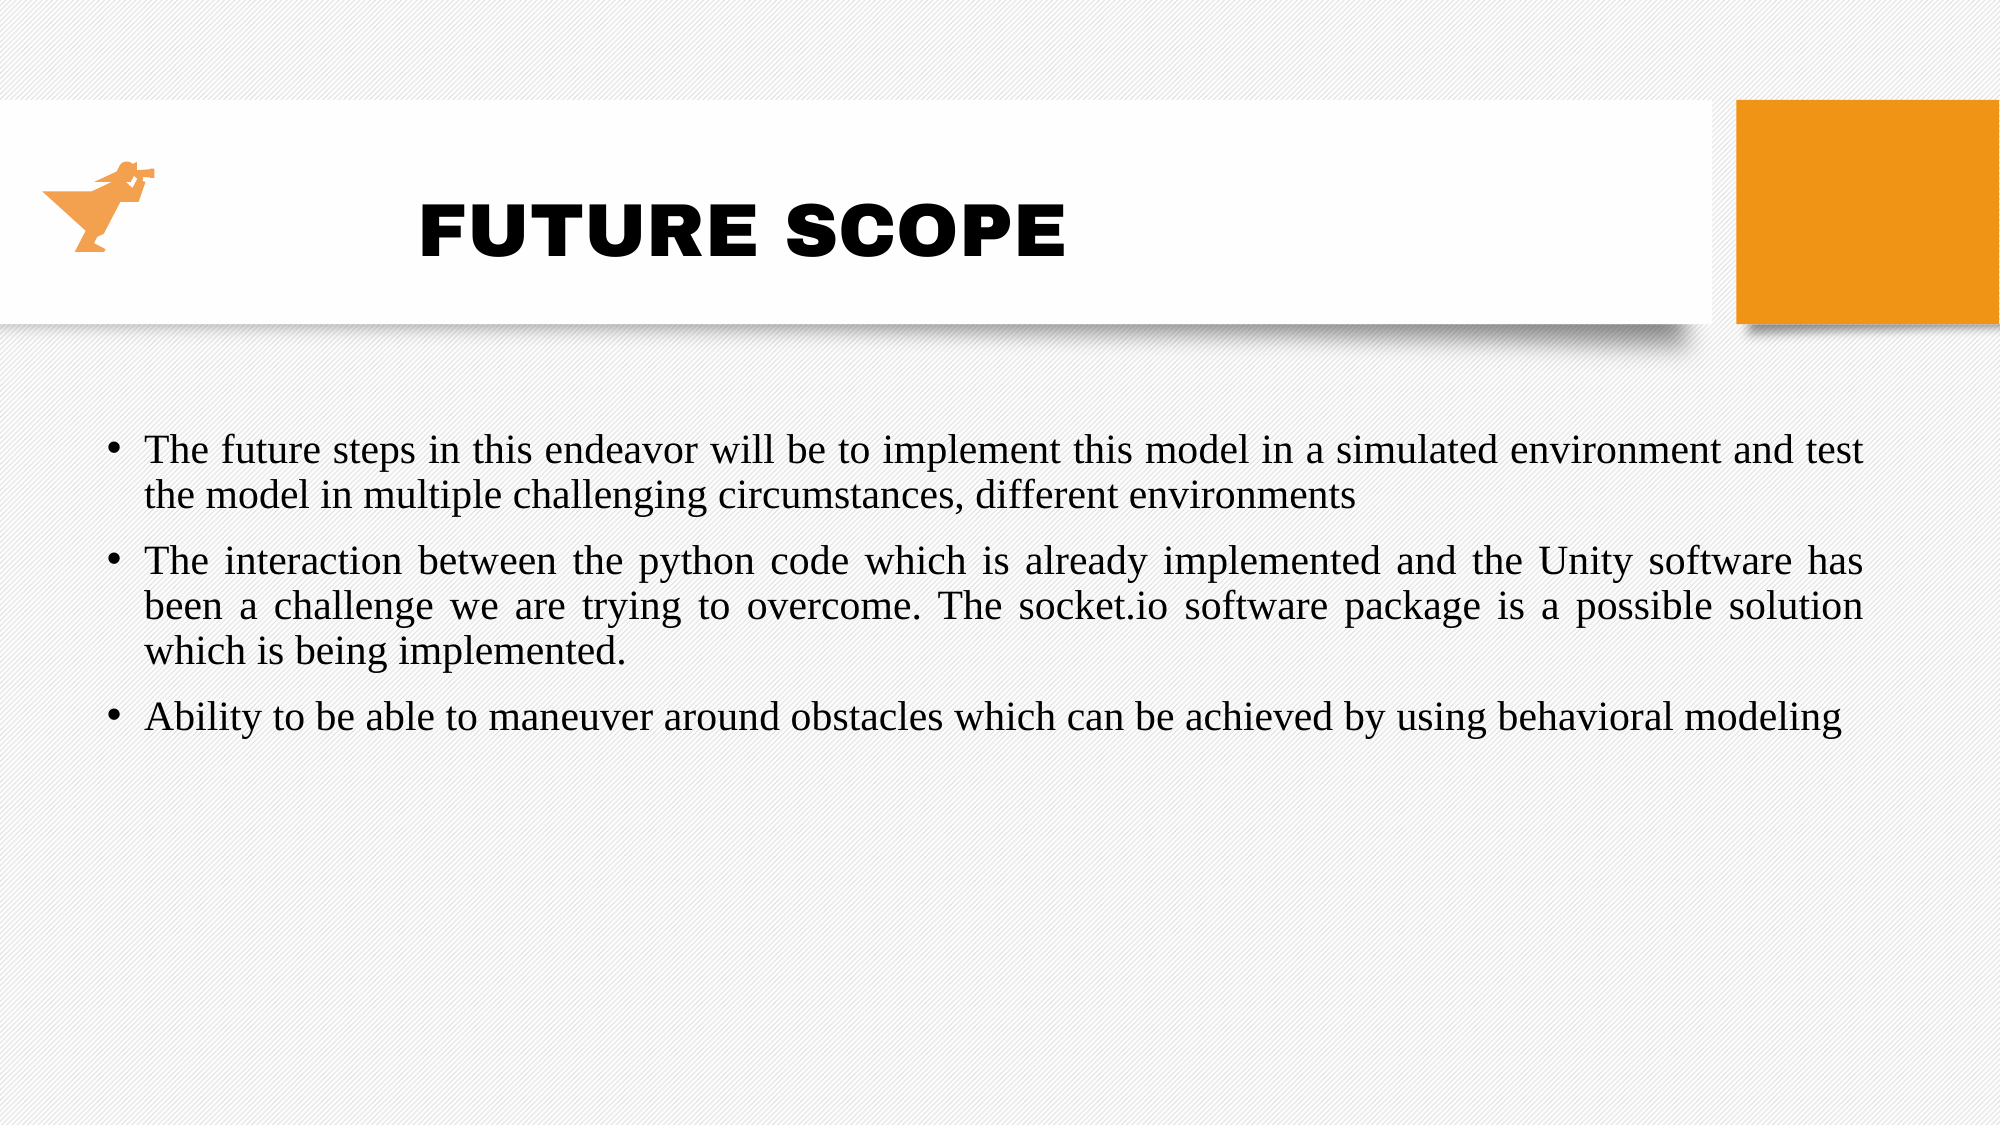

FUTURE SCOPE

The future steps in this endeavor will be to implement this model in a simulated environment and test the model in multiple challenging circumstances, different environments
The interaction between the python code which is already implemented and the Unity software has been a challenge we are trying to overcome. The socket.io software package is a possible solution which is being implemented.
Ability to be able to maneuver around obstacles which can be achieved by using behavioral modeling